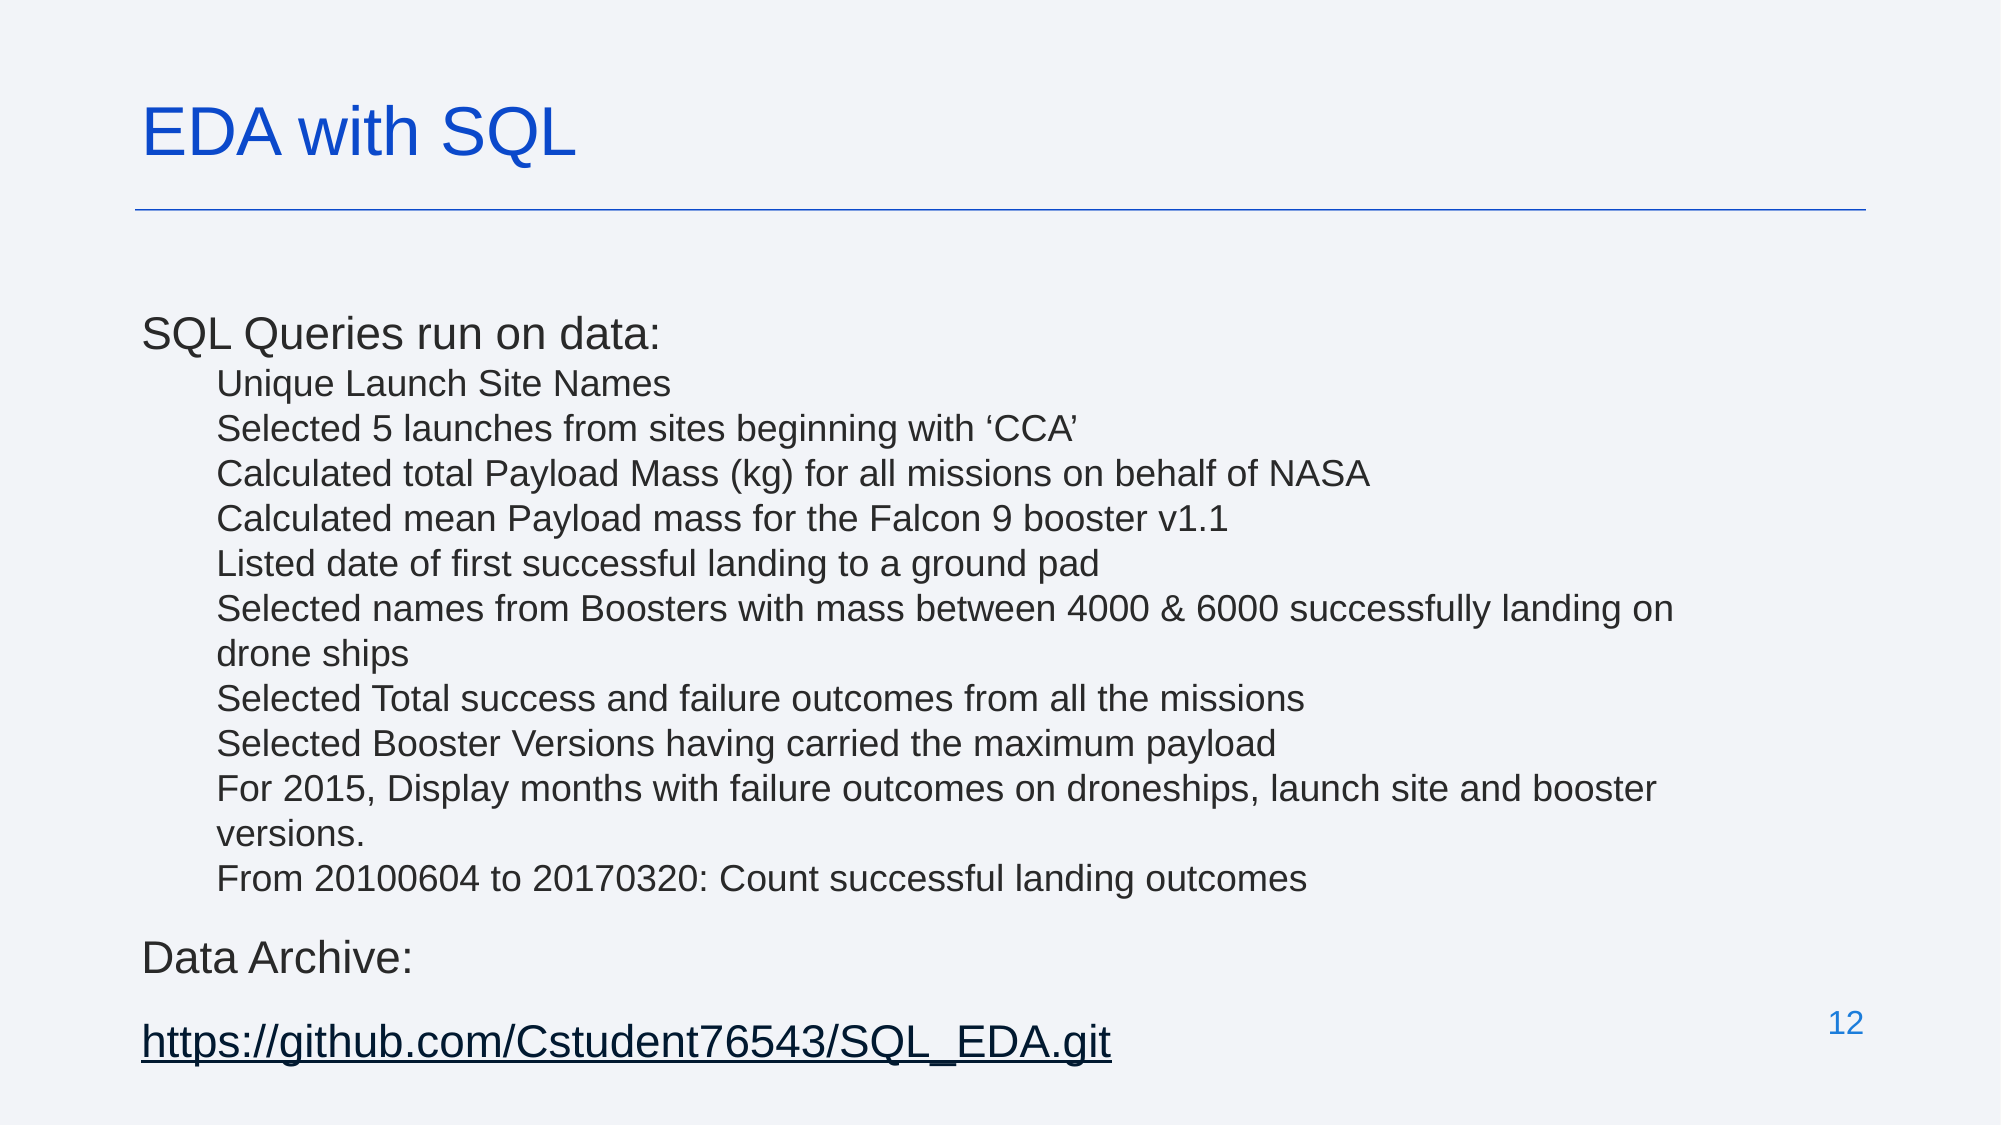

EDA with SQL
SQL Queries run on data:
Unique Launch Site Names
Selected 5 launches from sites beginning with ‘CCA’
Calculated total Payload Mass (kg) for all missions on behalf of NASA
Calculated mean Payload mass for the Falcon 9 booster v1.1
Listed date of first successful landing to a ground pad
Selected names from Boosters with mass between 4000 & 6000 successfully landing on drone ships
Selected Total success and failure outcomes from all the missions
Selected Booster Versions having carried the maximum payload
For 2015, Display months with failure outcomes on droneships, launch site and booster versions.
From 20100604 to 20170320: Count successful landing outcomes
Data Archive:
https://github.com/Cstudent76543/SQL_EDA.git
12